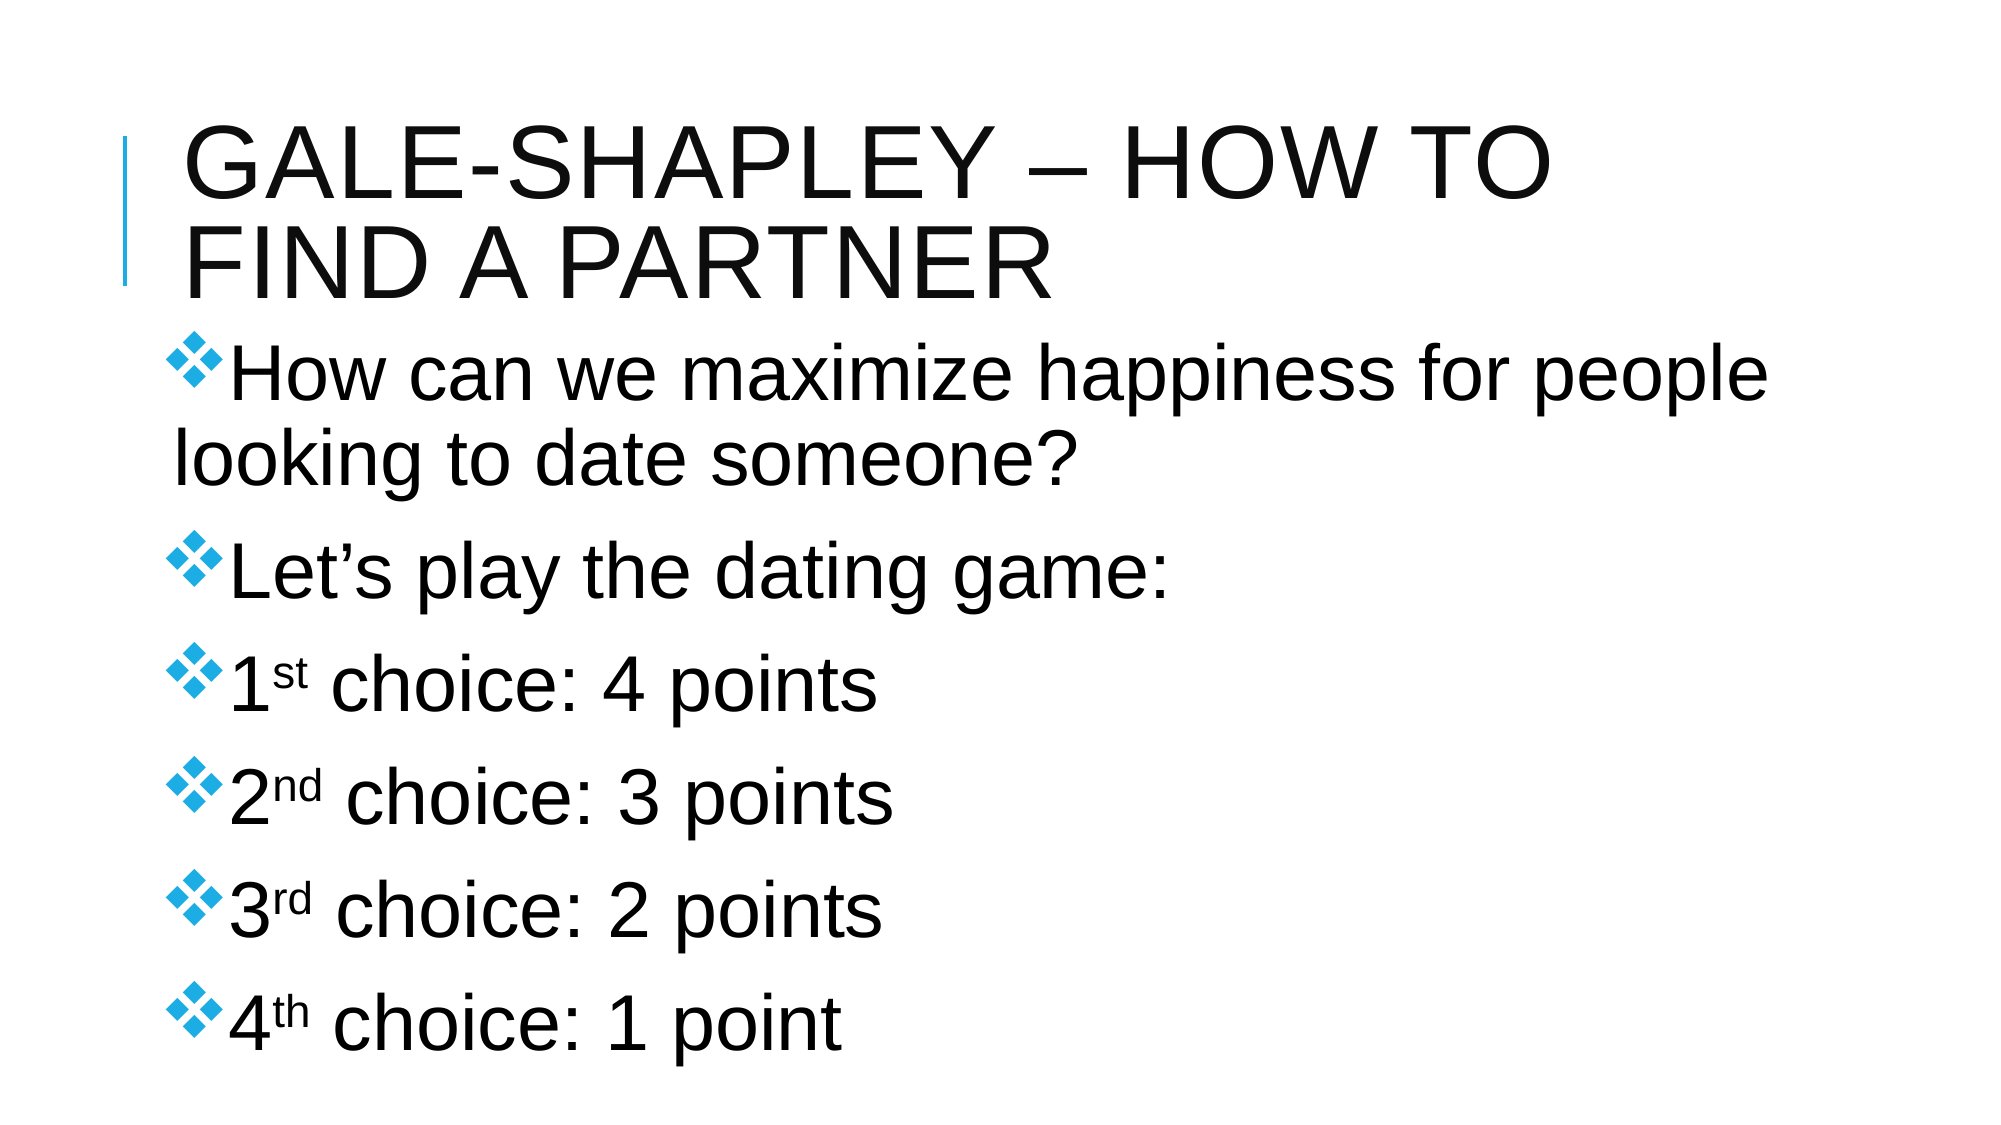

# Gale-Shapley – How to find a partner
How can we maximize happiness for people looking to date someone?
Let’s play the dating game:
1st choice: 4 points
2nd choice: 3 points
3rd choice: 2 points
4th choice: 1 point